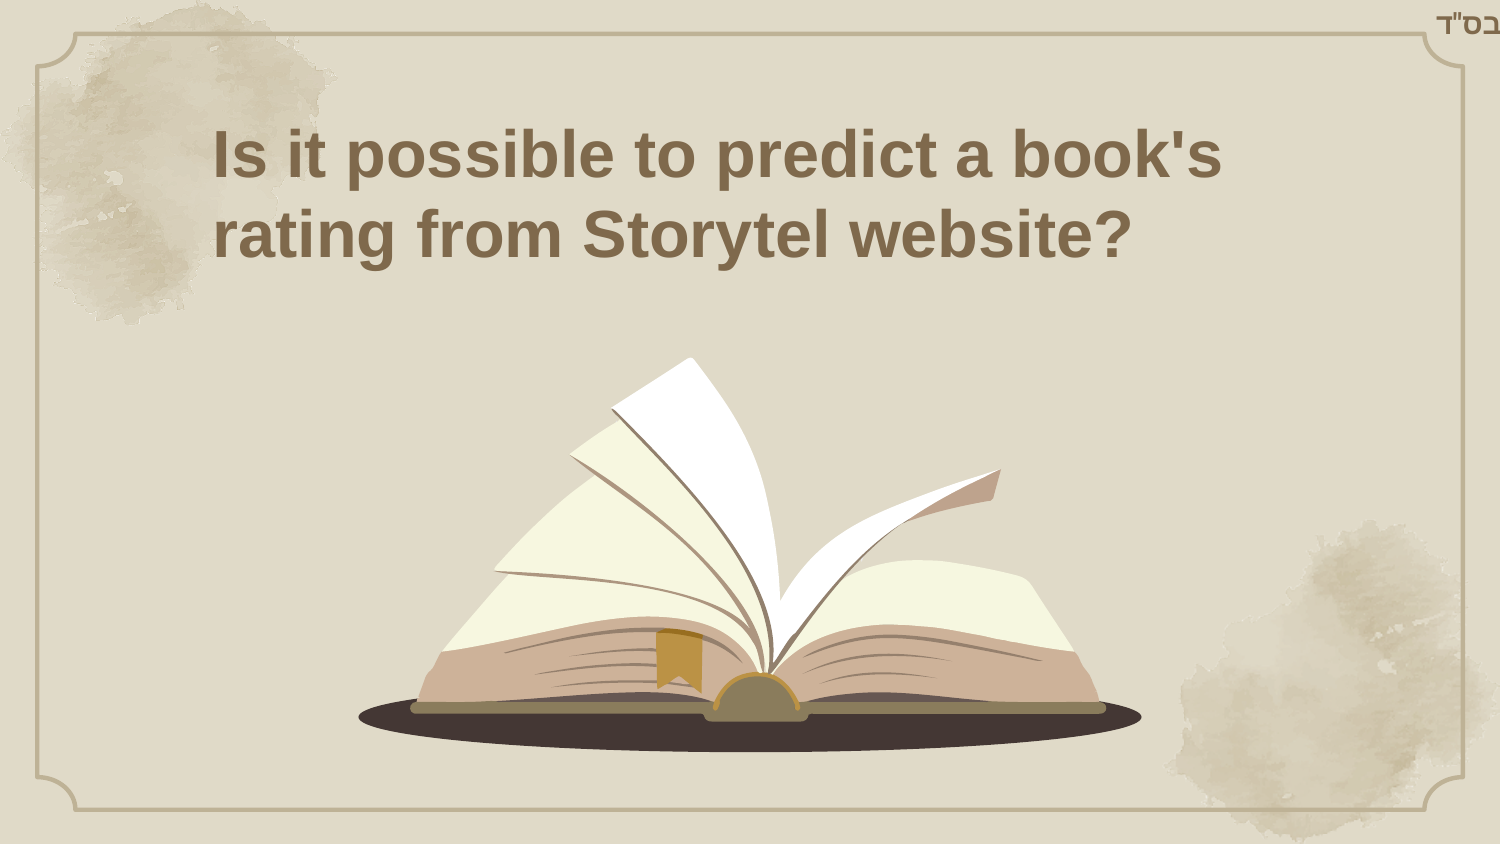

בס"ד
Is it possible to predict a book's rating from Storytel website?